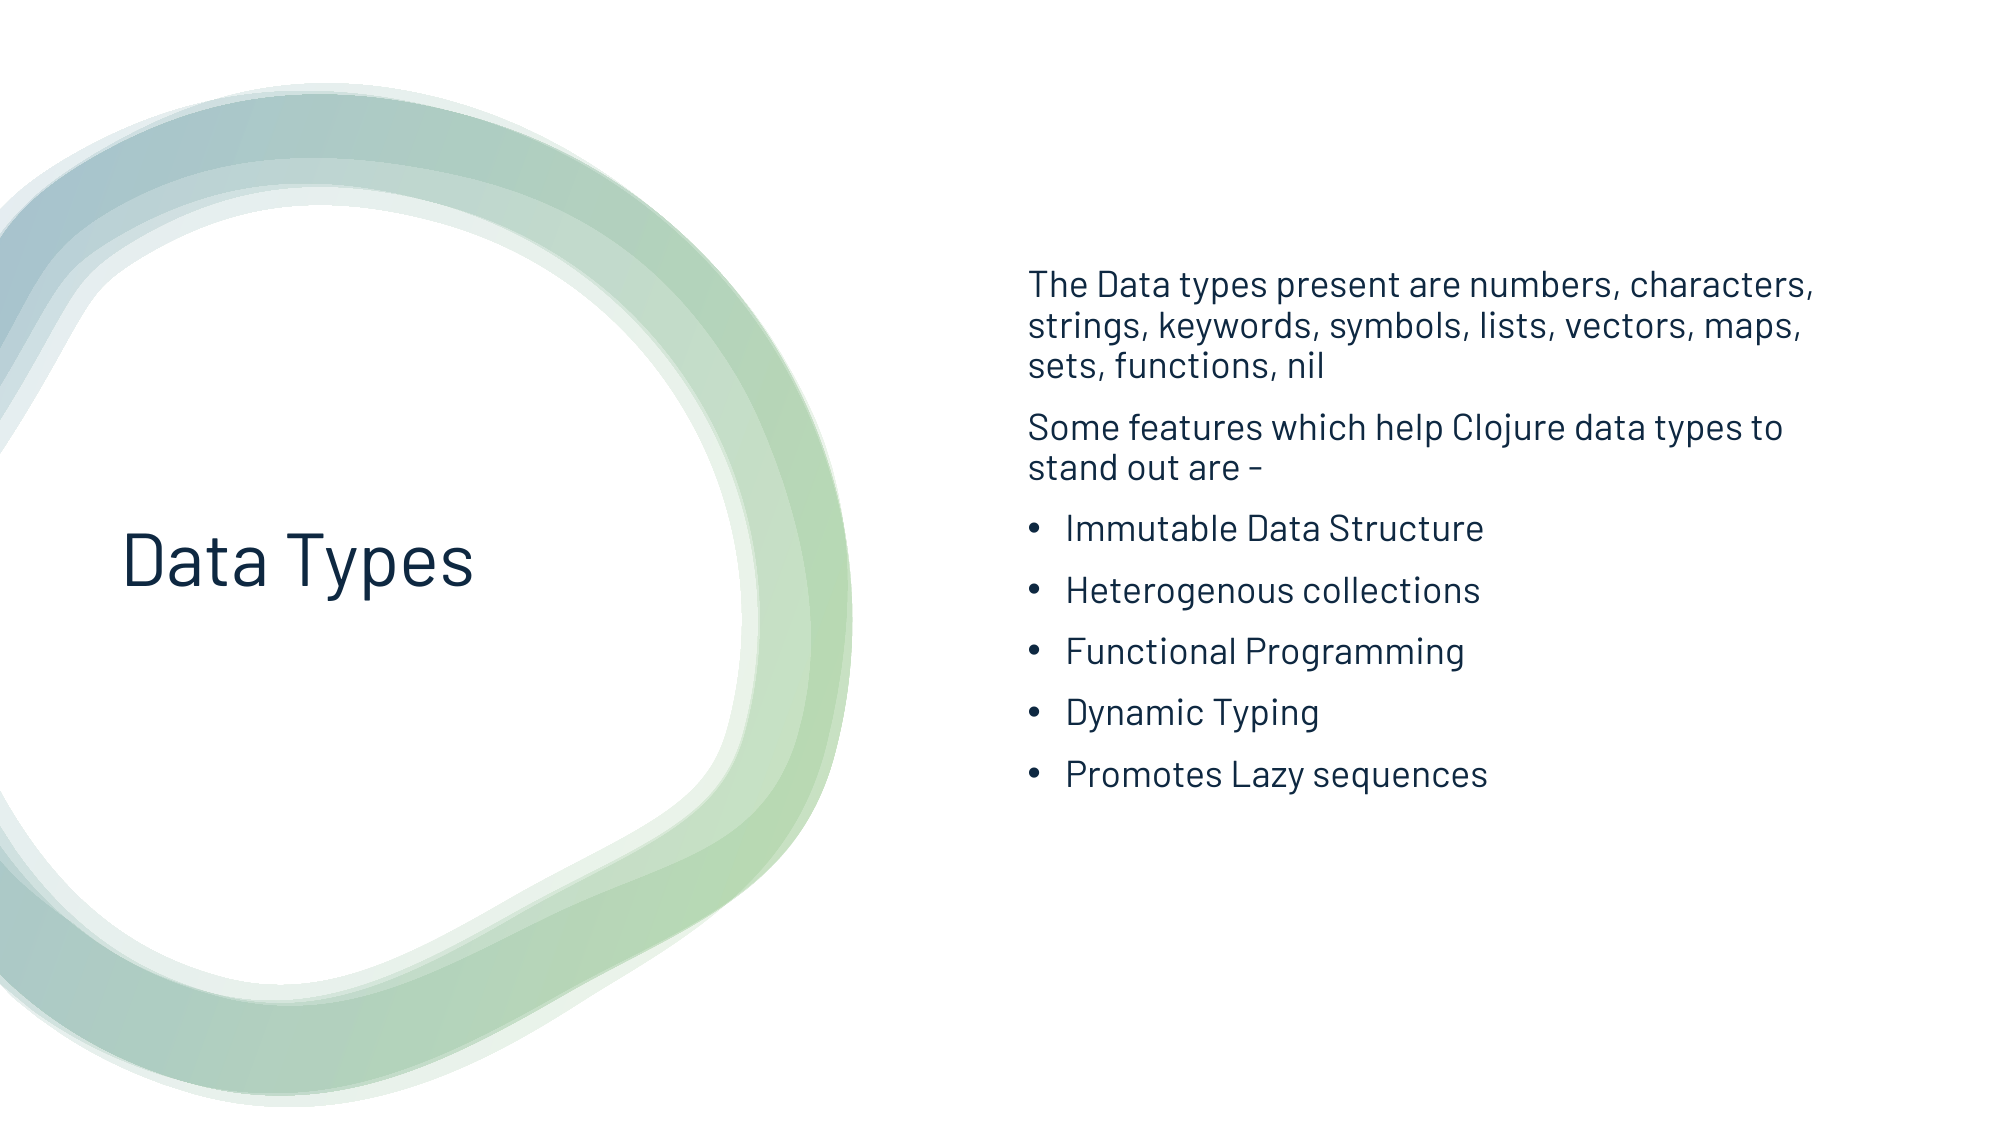

The Data types present are numbers, characters, strings, keywords, symbols, lists, vectors, maps, sets, functions, nil
Some features which help Clojure data types to stand out are -
Immutable Data Structure
Heterogenous collections
Functional Programming
Dynamic Typing
Promotes Lazy sequences

# Data Types